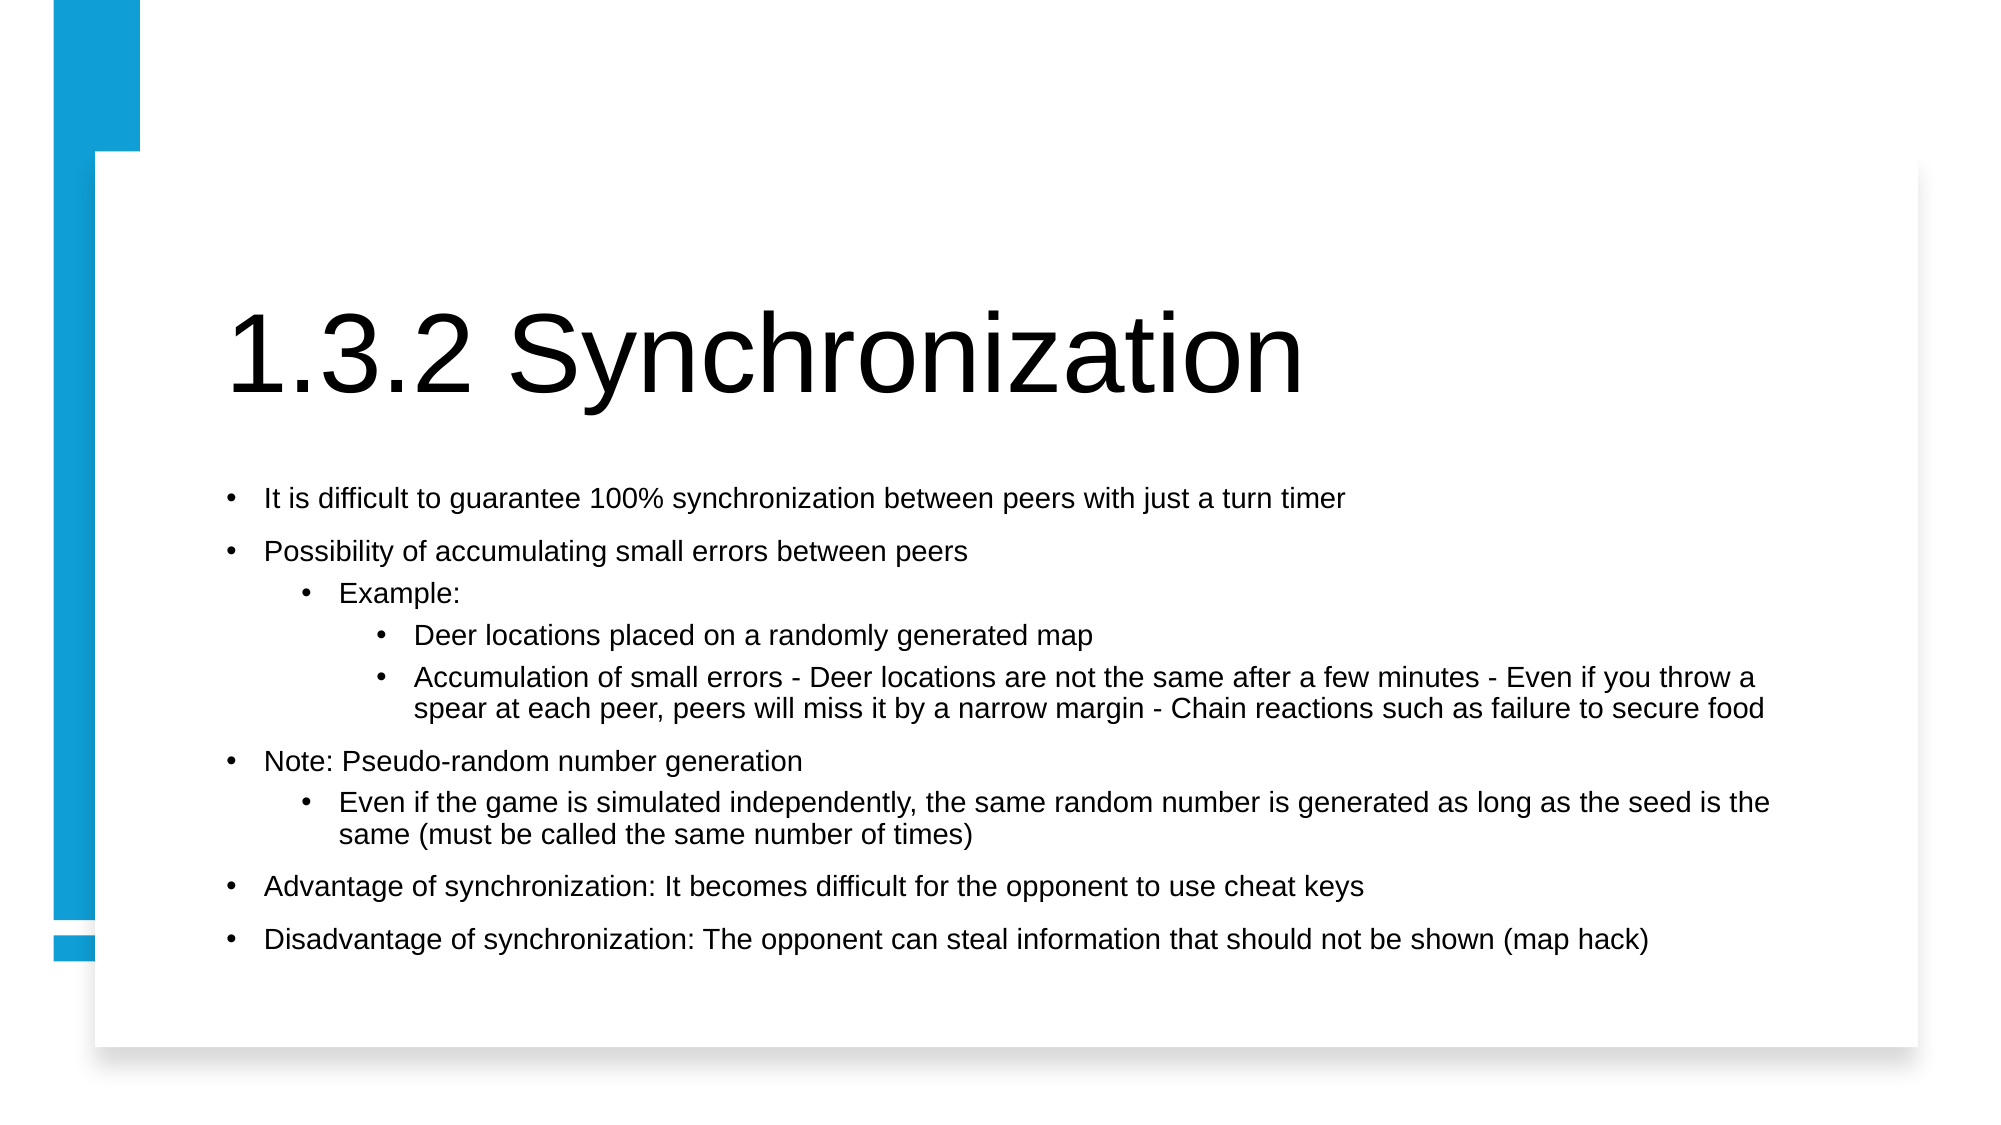

# 1.3.2 Synchronization

It is difficult to guarantee 100% synchronization between peers with just a turn timer
Possibility of accumulating small errors between peers
Example:
Deer locations placed on a randomly generated map
Accumulation of small errors - Deer locations are not the same after a few minutes - Even if you throw a spear at each peer, peers will miss it by a narrow margin - Chain reactions such as failure to secure food
Note: Pseudo-random number generation
Even if the game is simulated independently, the same random number is generated as long as the seed is the same (must be called the same number of times)
Advantage of synchronization: It becomes difficult for the opponent to use cheat keys
Disadvantage of synchronization: The opponent can steal information that should not be shown (map hack)